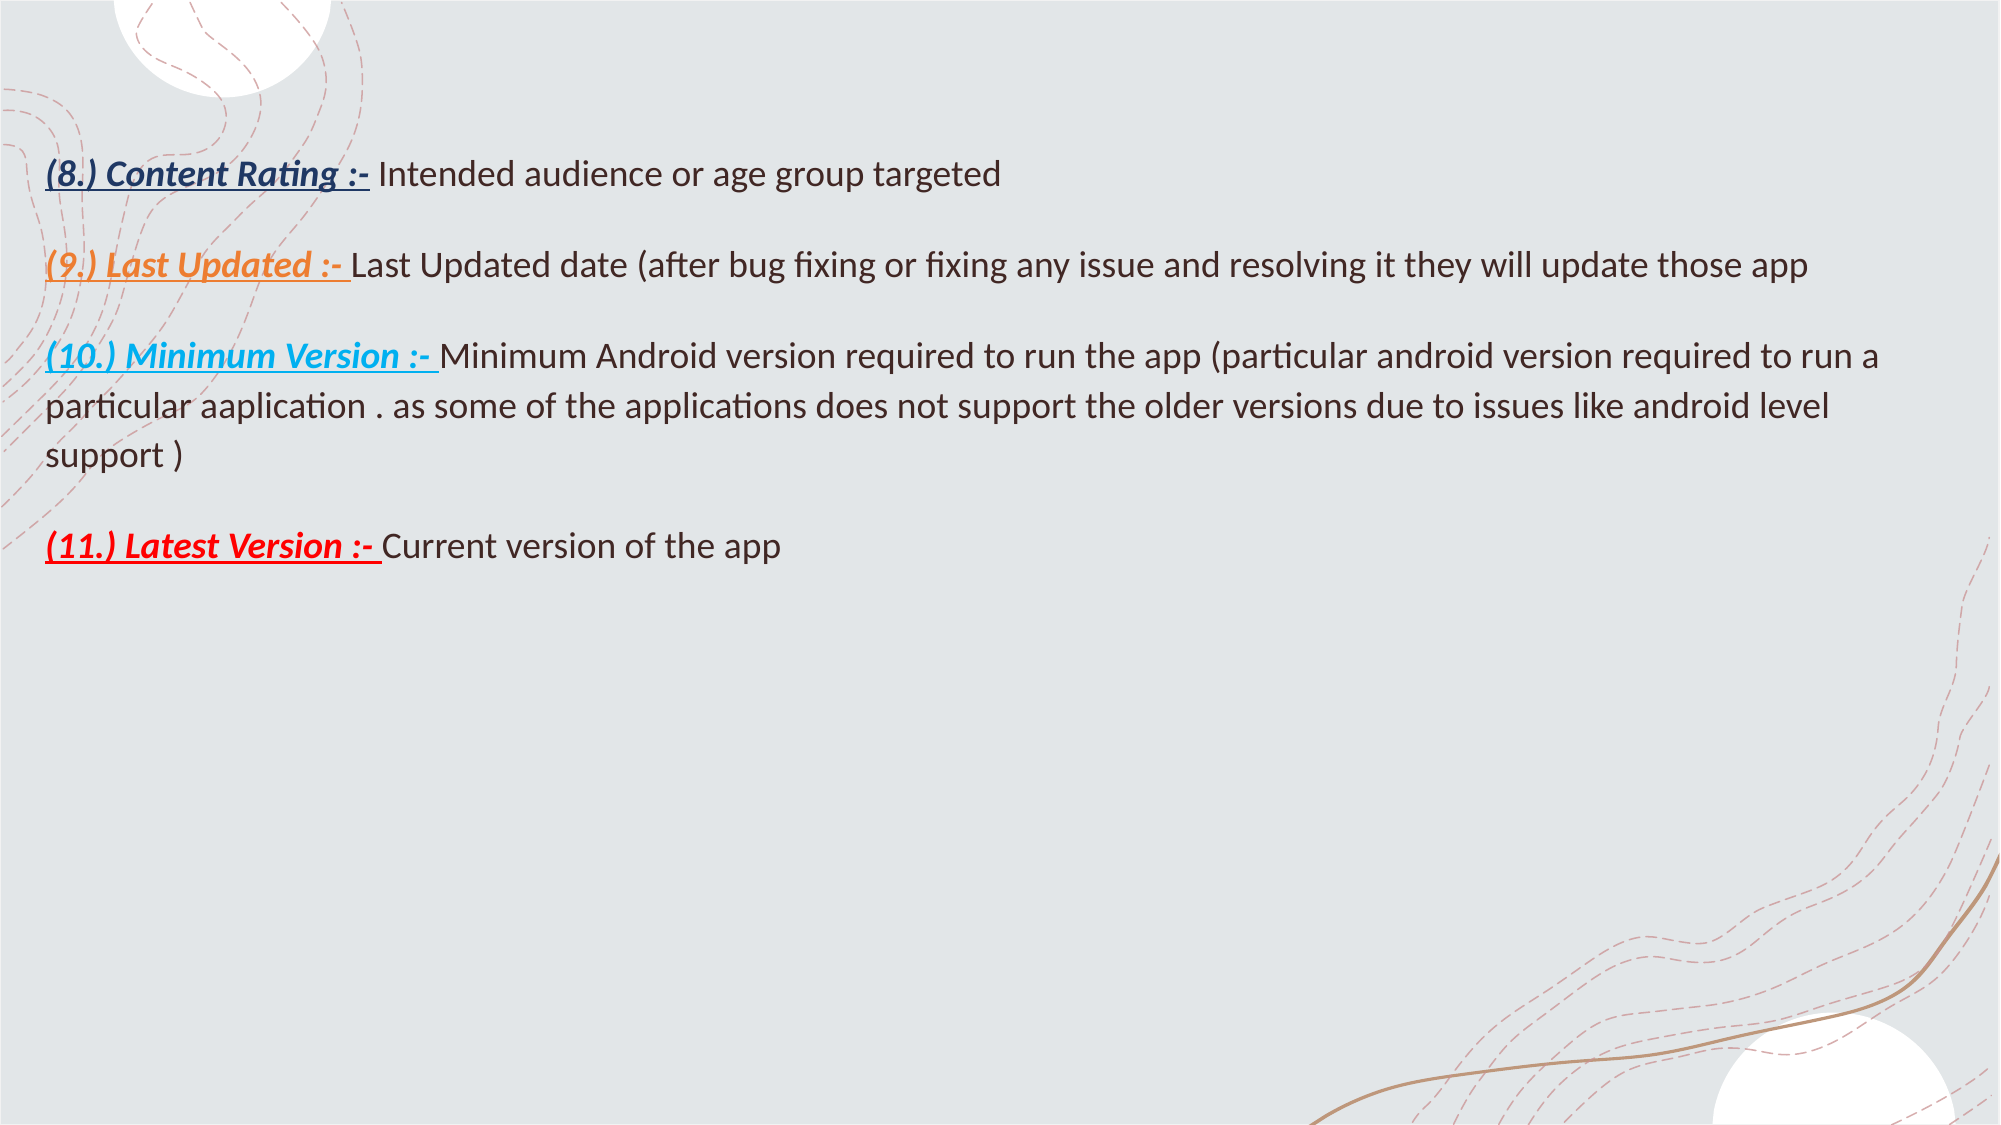

(8.) Content Rating :- Intended audience or age group targeted
(9.) Last Updated :- Last Updated date (after bug fixing or fixing any issue and resolving it they will update those app
(10.) Minimum Version :- Minimum Android version required to run the app (particular android version required to run a particular aaplication . as some of the applications does not support the older versions due to issues like android level support )
(11.) Latest Version :- Current version of the app